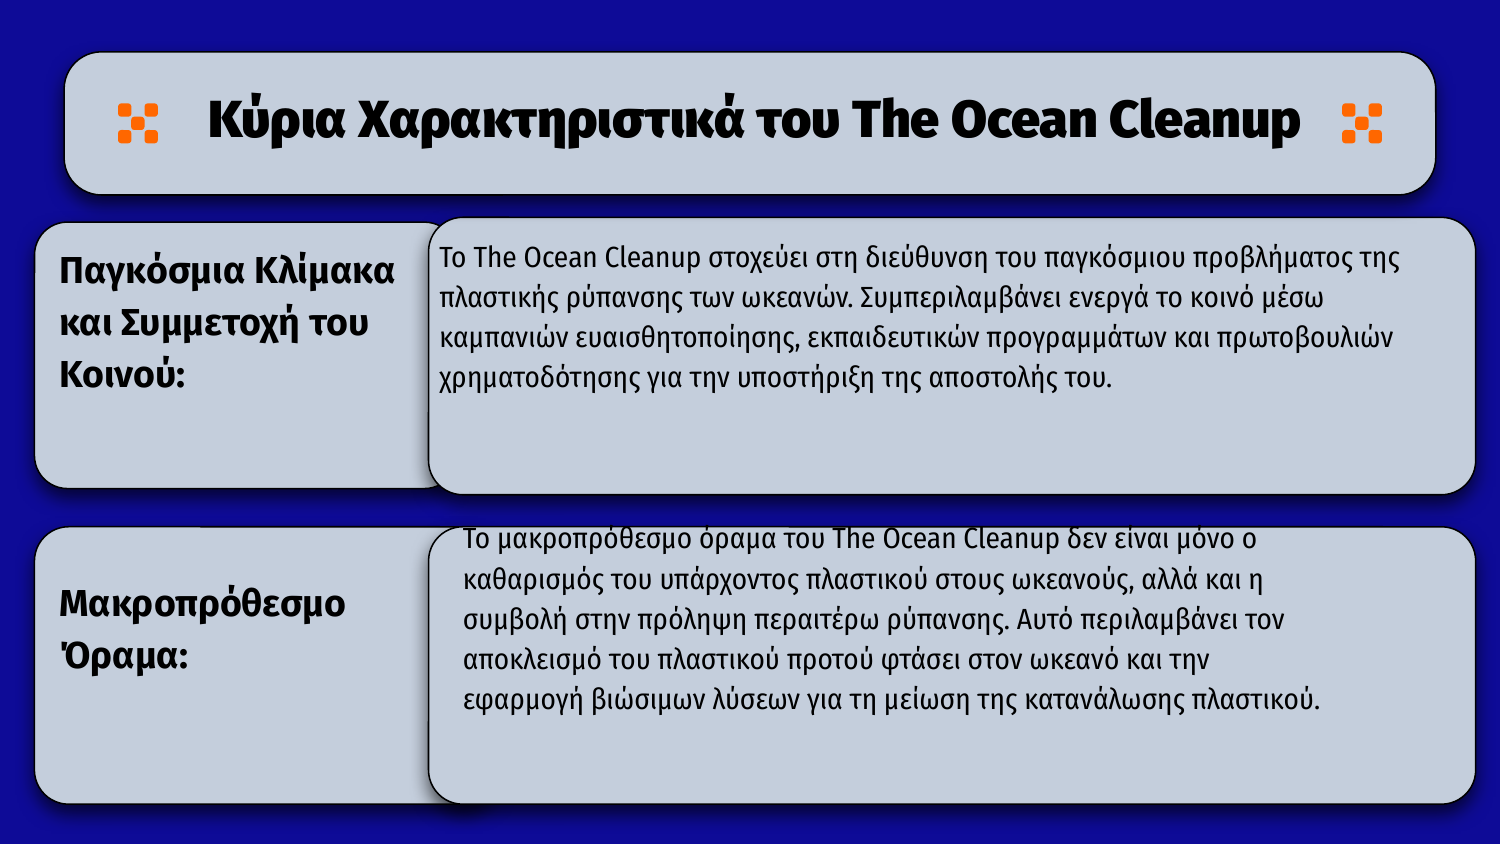

# Κύρια Χαρακτηριστικά του The Ocean Cleanup

Το The Ocean Cleanup στοχεύει στη διεύθυνση του παγκόσμιου προβλήματος της πλαστικής ρύπανσης των ωκεανών. Συμπεριλαμβάνει ενεργά το κοινό μέσω καμπανιών ευαισθητοποίησης, εκπαιδευτικών προγραμμάτων και πρωτοβουλιών χρηματοδότησης για την υποστήριξη της αποστολής του.
Παγκόσμια Κλίμακα και Συμμετοχή του Κοινού:

Το μακροπρόθεσμο όραμα του The Ocean Cleanup δεν είναι μόνο ο καθαρισμός του υπάρχοντος πλαστικού στους ωκεανούς, αλλά και η συμβολή στην πρόληψη περαιτέρω ρύπανσης. Αυτό περιλαμβάνει τον αποκλεισμό του πλαστικού προτού φτάσει στον ωκεανό και την εφαρμογή βιώσιμων λύσεων για τη μείωση της κατανάλωσης πλαστικού.
Μακροπρόθεσμο Όραμα: